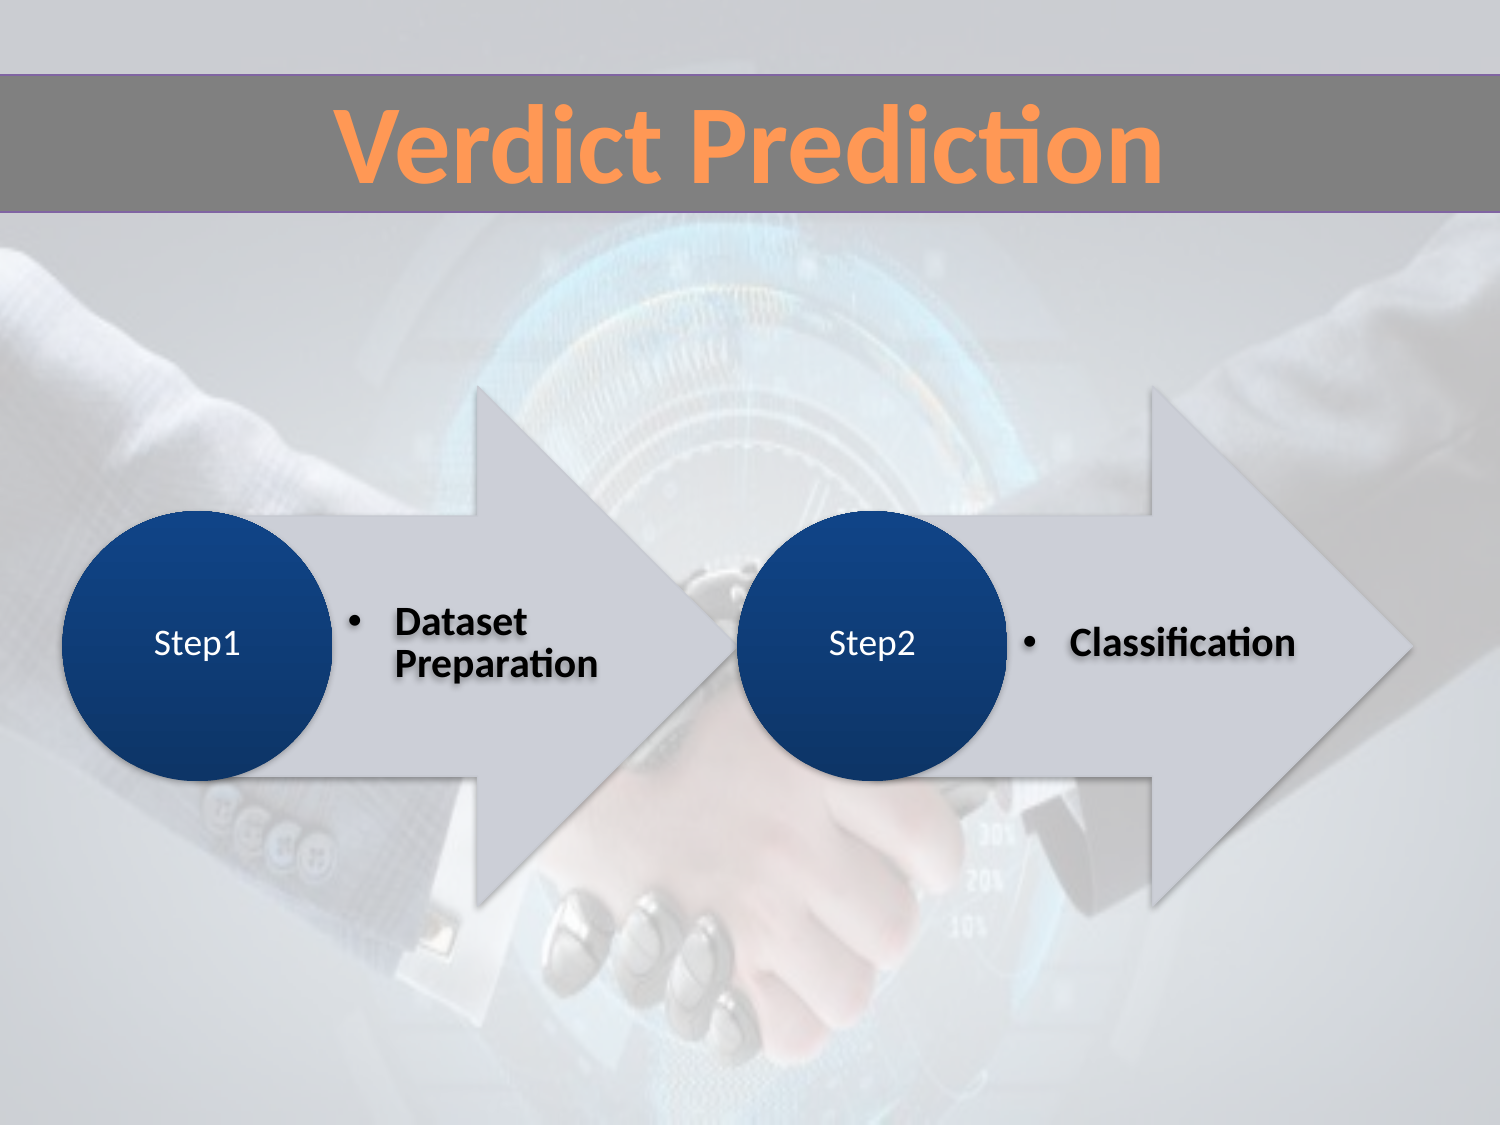

# Verdict Prediction

Step1
Step2
Classification
Dataset Preparation